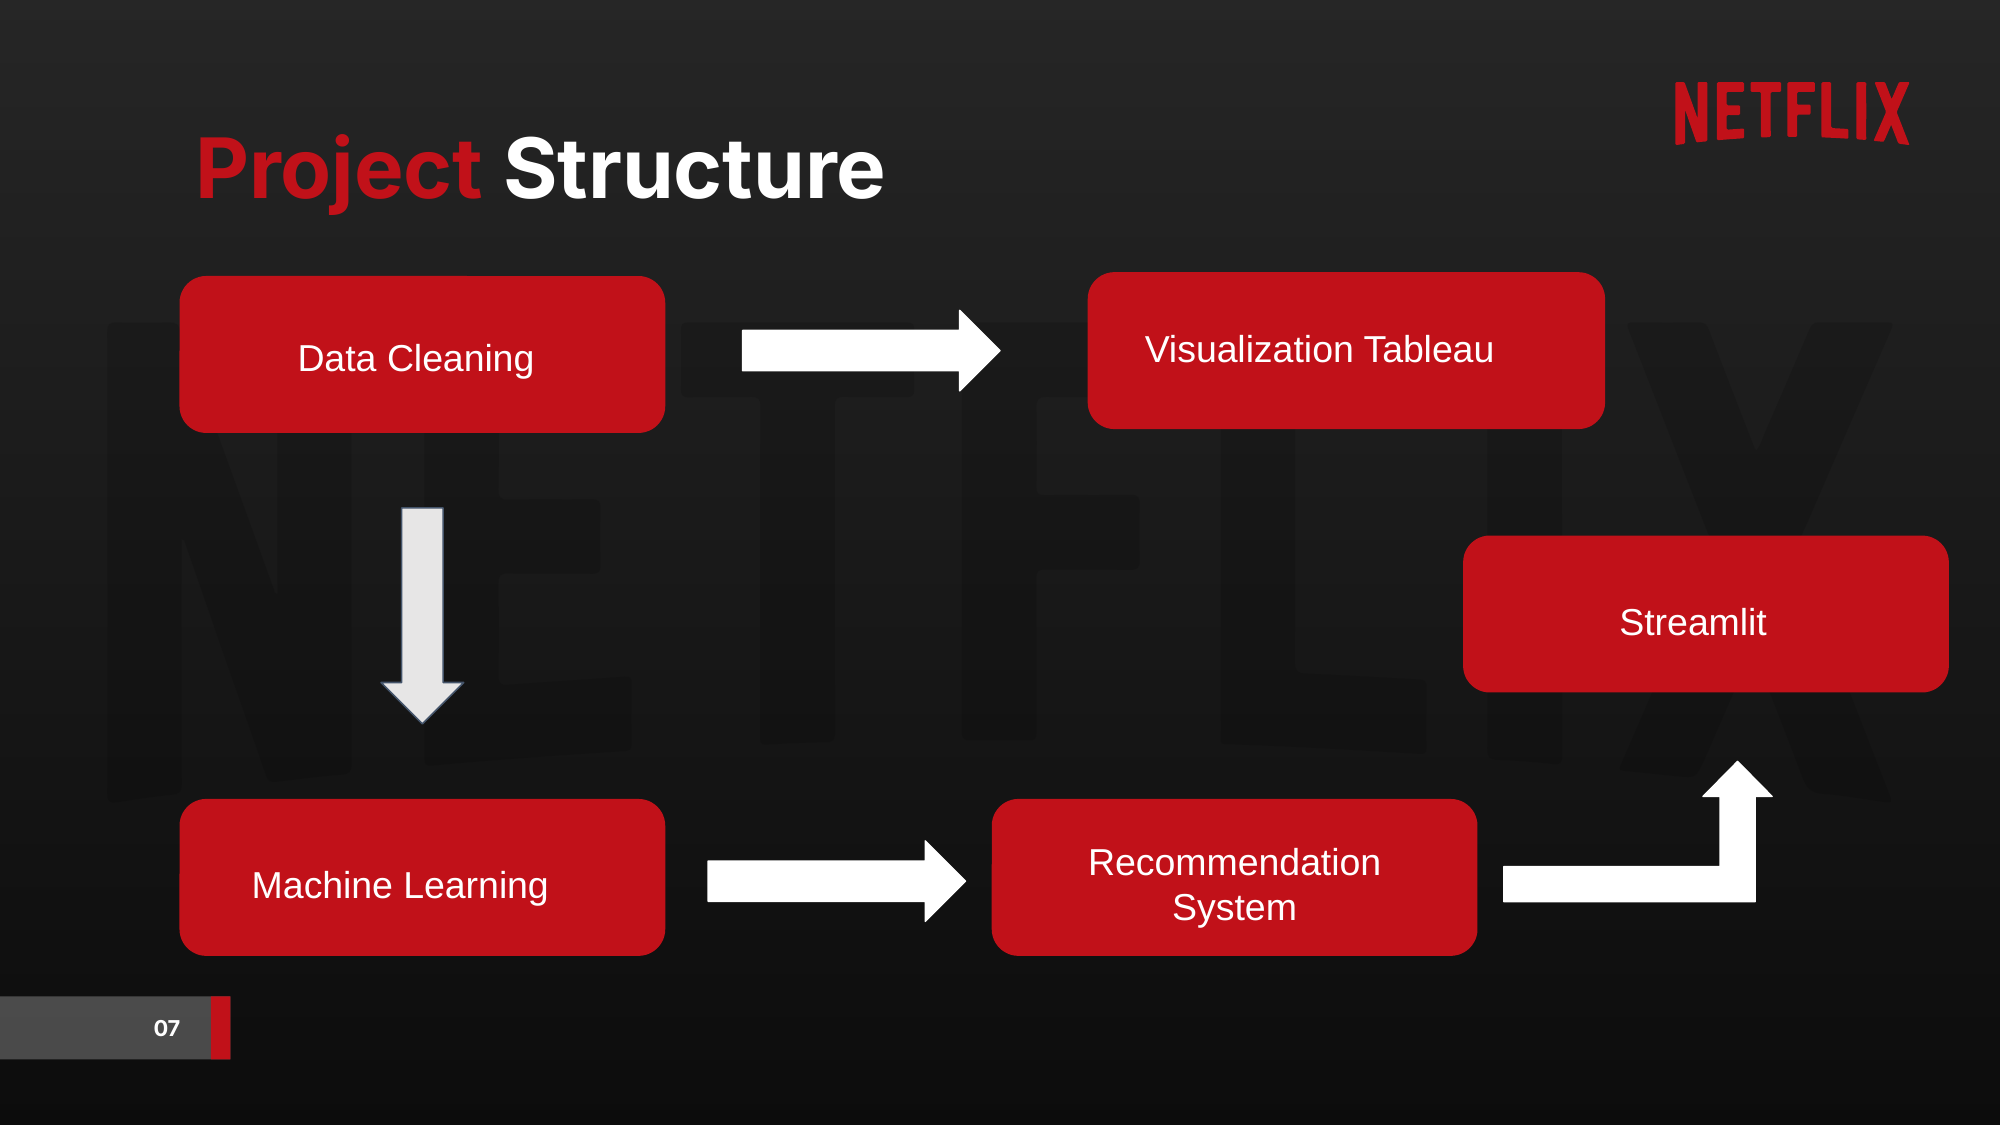

# Project Structure

Visualization Tableau

Data Cleaning

Streamlit

Machine Learning

Recommendation System

07